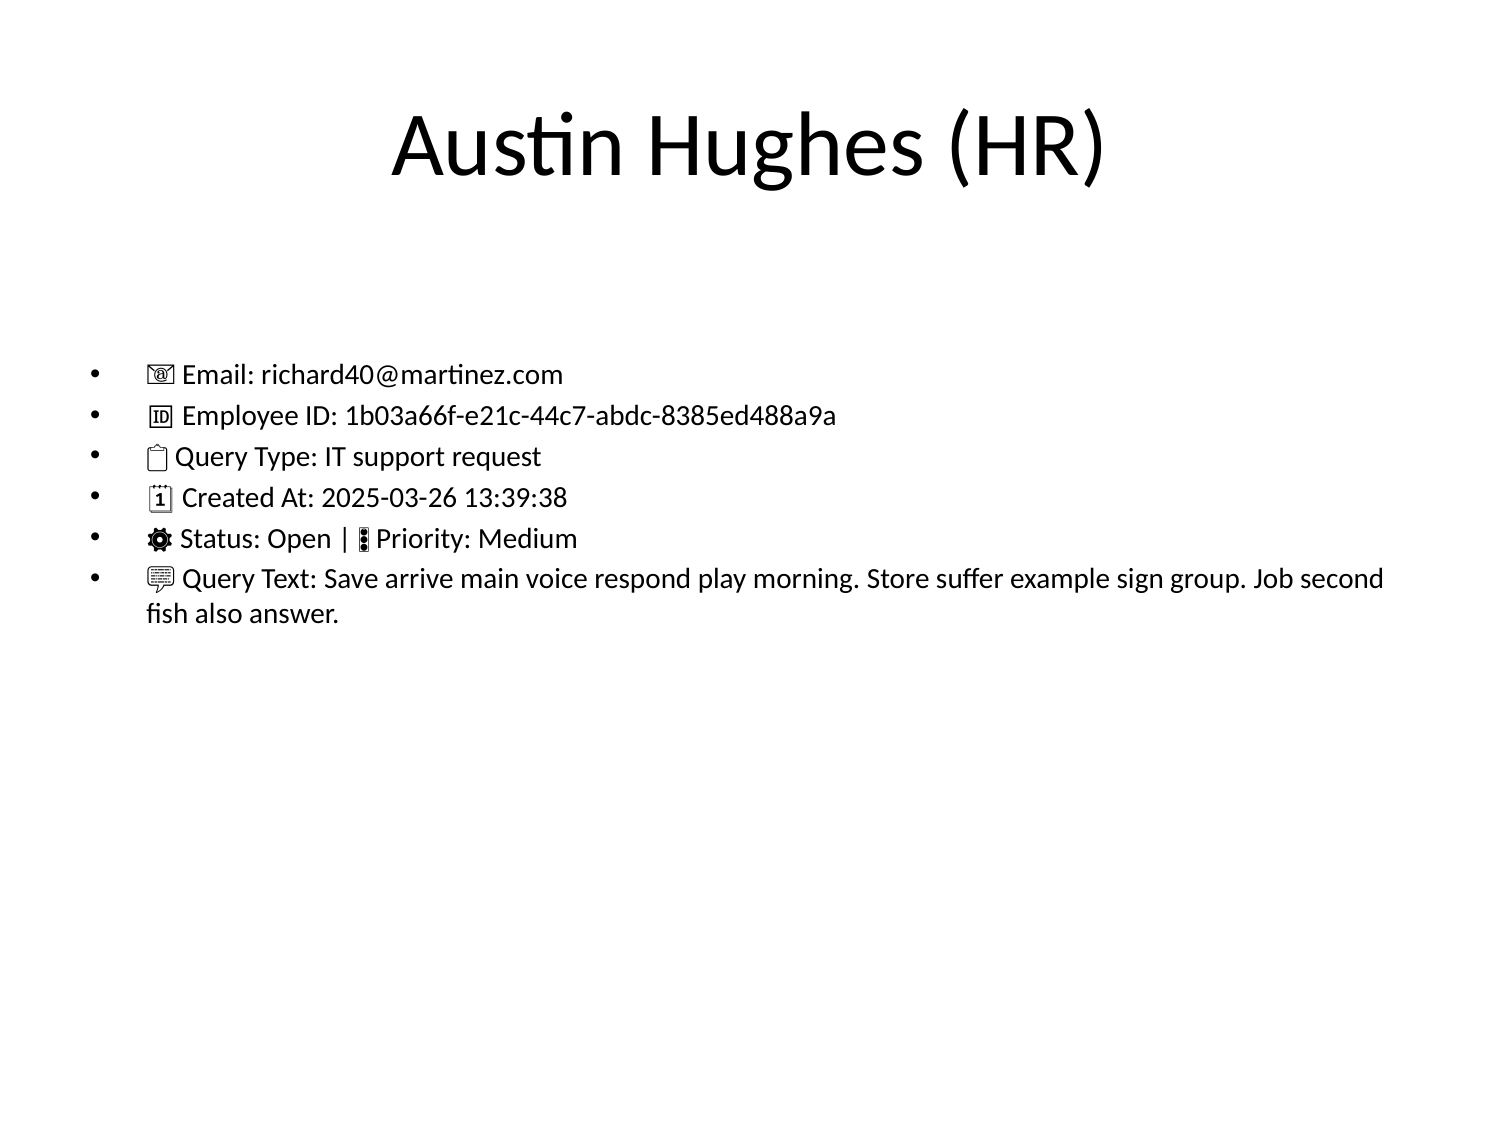

# Austin Hughes (HR)

📧 Email: richard40@martinez.com
🆔 Employee ID: 1b03a66f-e21c-44c7-abdc-8385ed488a9a
📋 Query Type: IT support request
🗓 Created At: 2025-03-26 13:39:38
⚙ Status: Open | 🚦 Priority: Medium
💬 Query Text: Save arrive main voice respond play morning. Store suffer example sign group. Job second fish also answer.